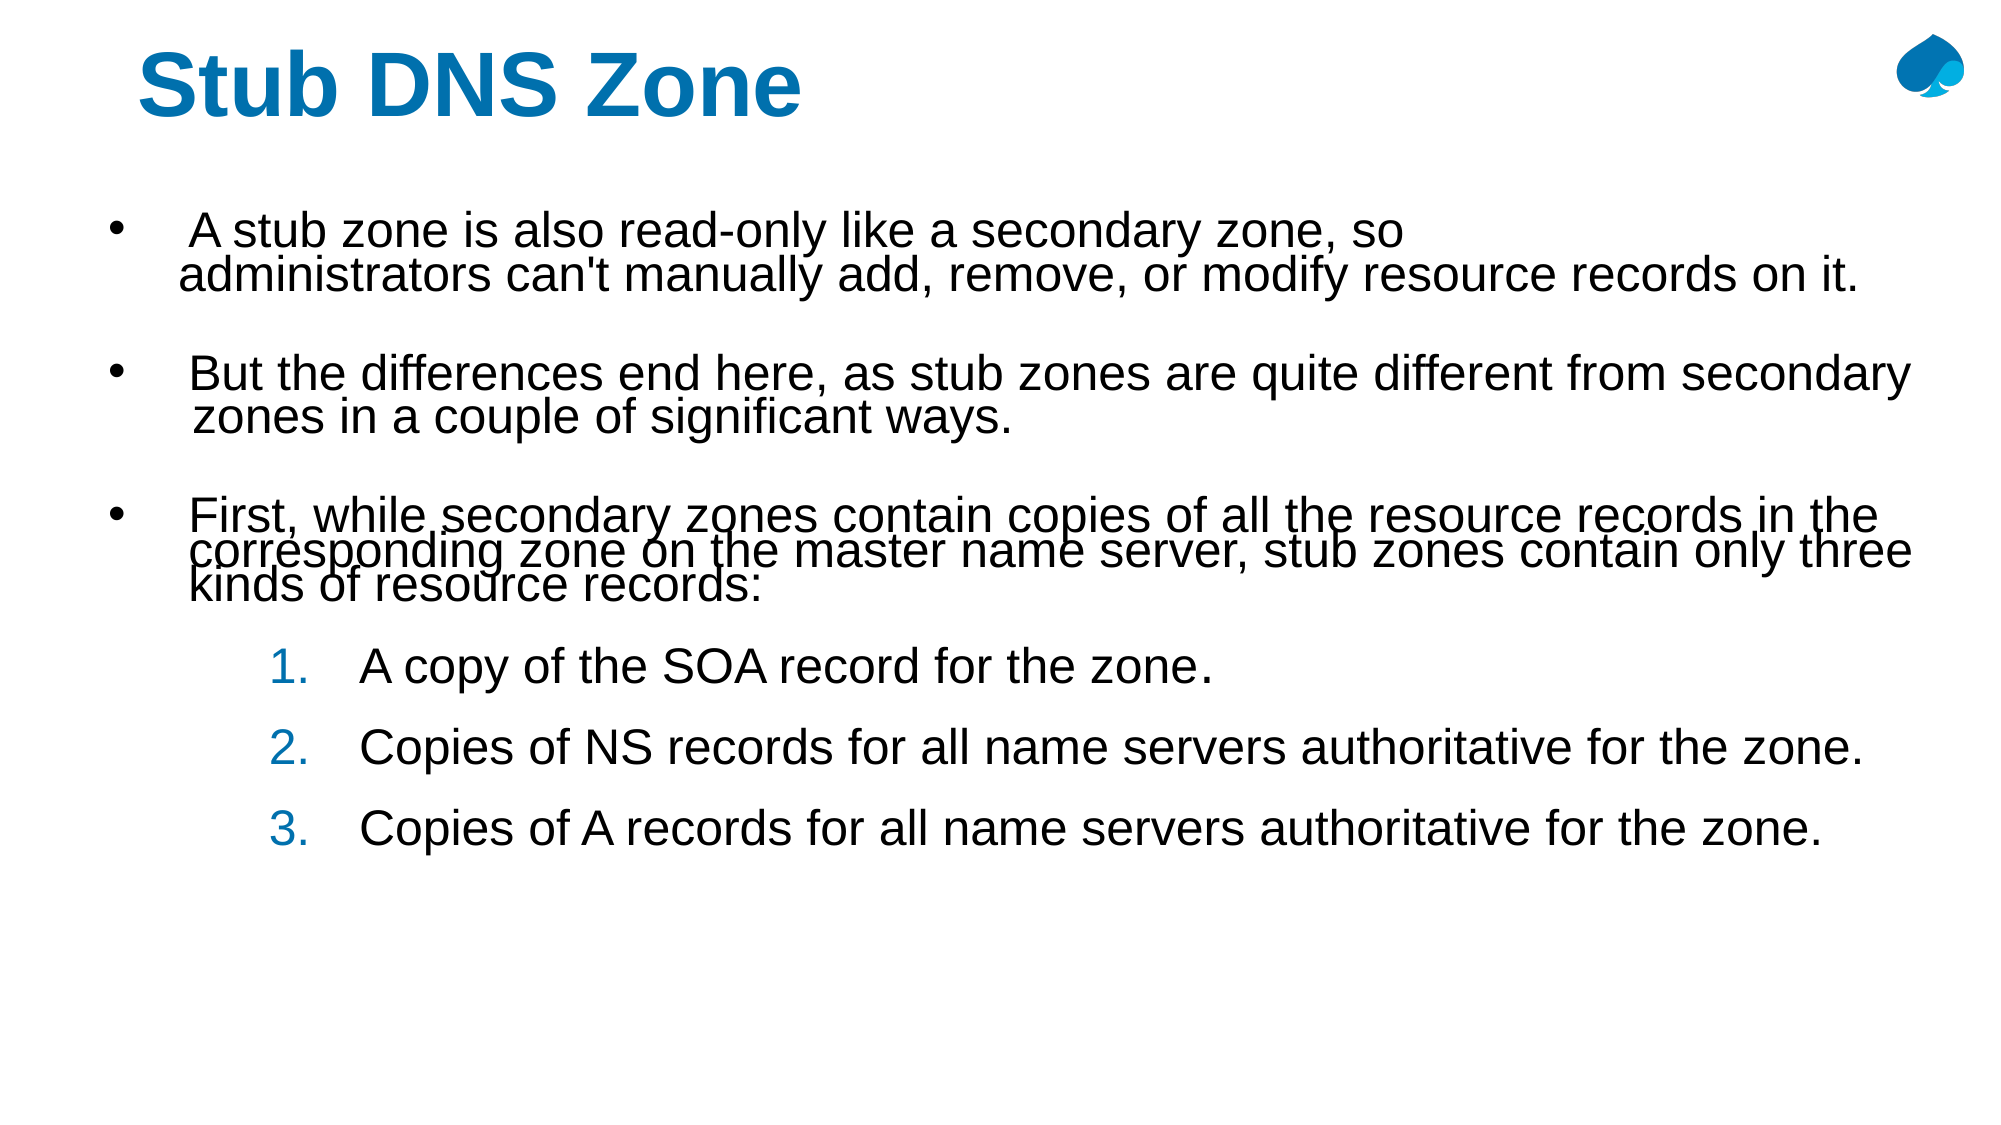

# Stub DNS Zone
A stub zone is also read-only like a secondary zone, so
     administrators can't manually add, remove, or modify resource records on it.

But the differences end here, as stub zones are quite different from secondary
      zones in a couple of significant ways.

First, while secondary zones contain copies of all the resource records in the     corresponding zone on the master name server, stub zones contain only three kinds of resource records:
A copy of the SOA record for the zone.
Copies of NS records for all name servers authoritative for the zone.
Copies of A records for all name servers authoritative for the zone.